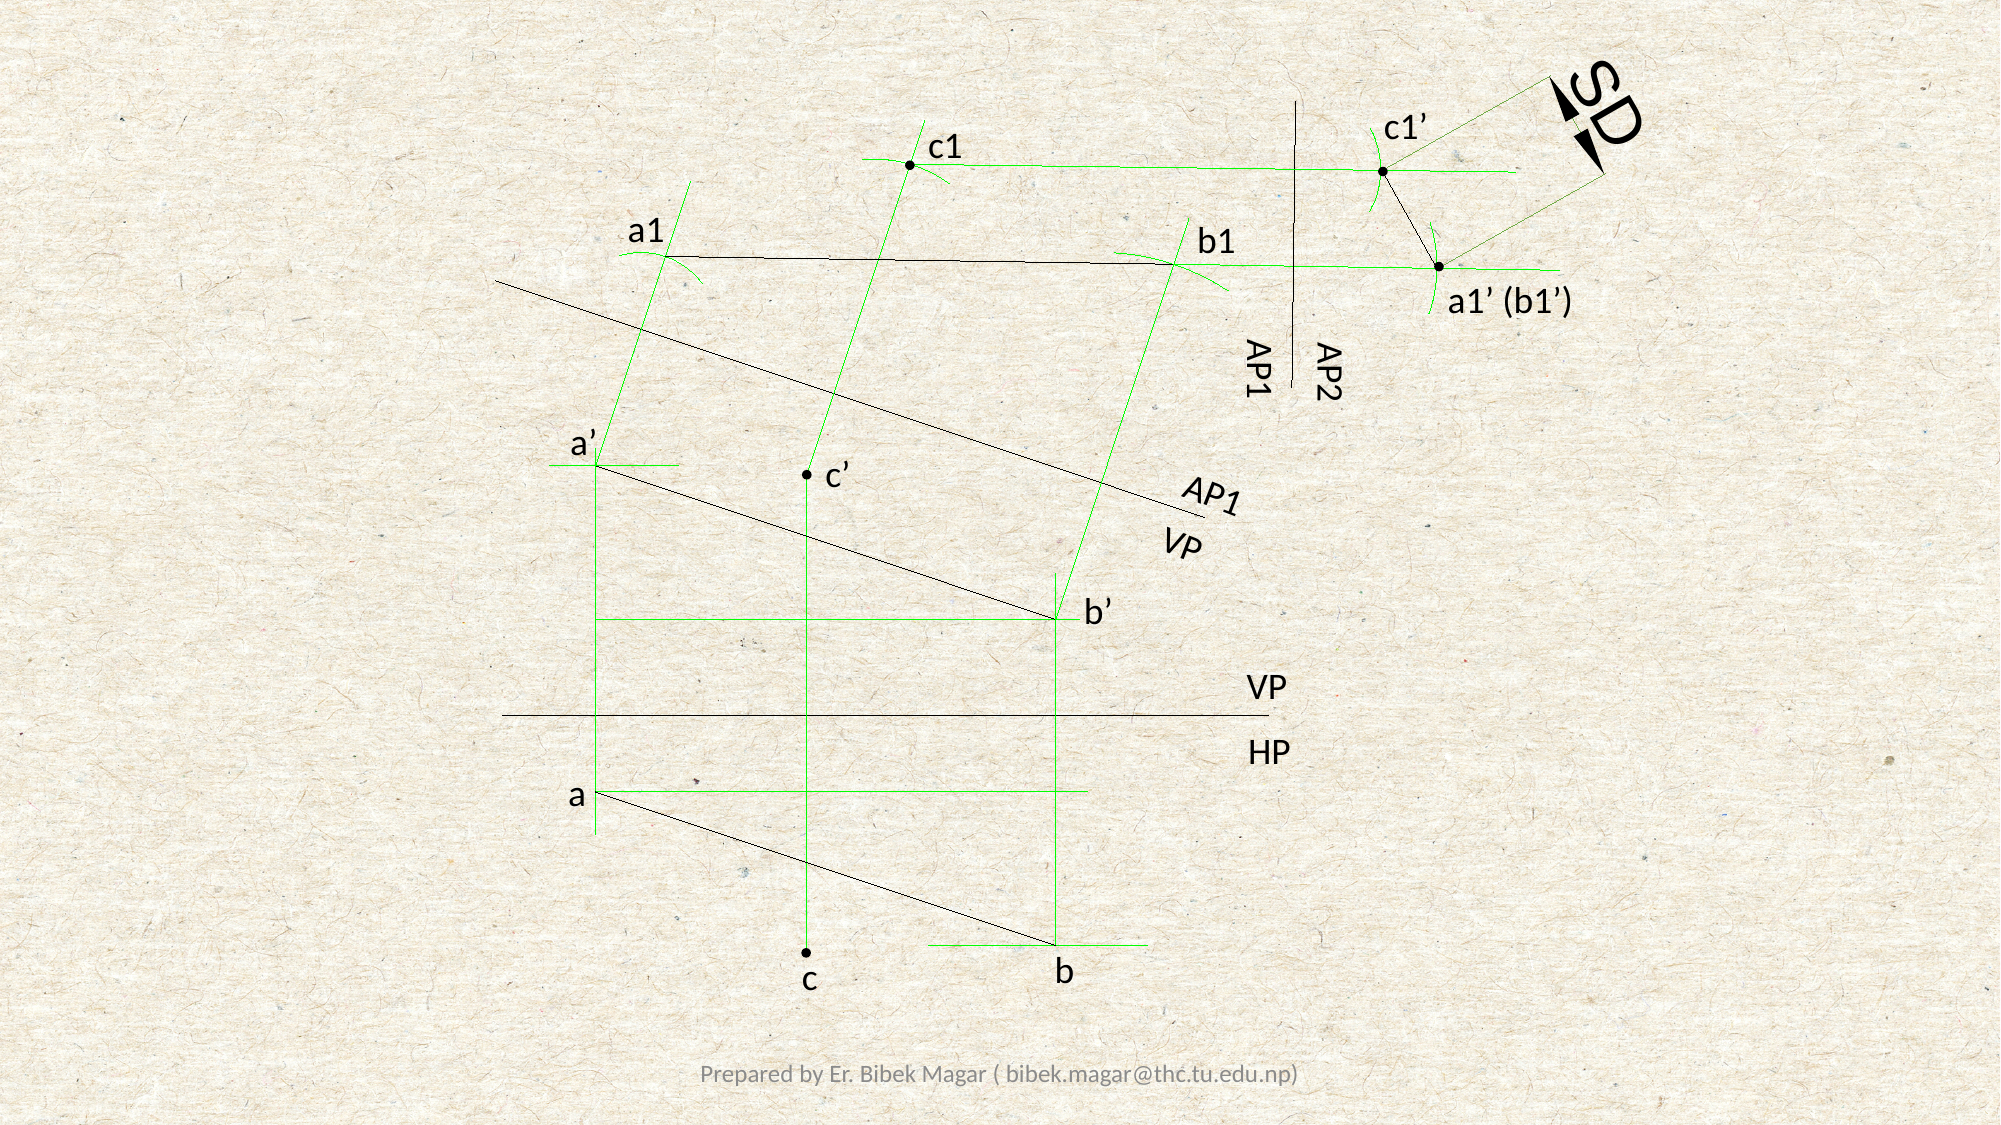

SD

c1’

c1

a1
b1

a1’ (b1’)

AP1
AP2
a’
c’

AP1

VP

b’

VP

HP
a

b
c

Prepared by Er. Bibek Magar ( bibek.magar@thc.tu.edu.np)